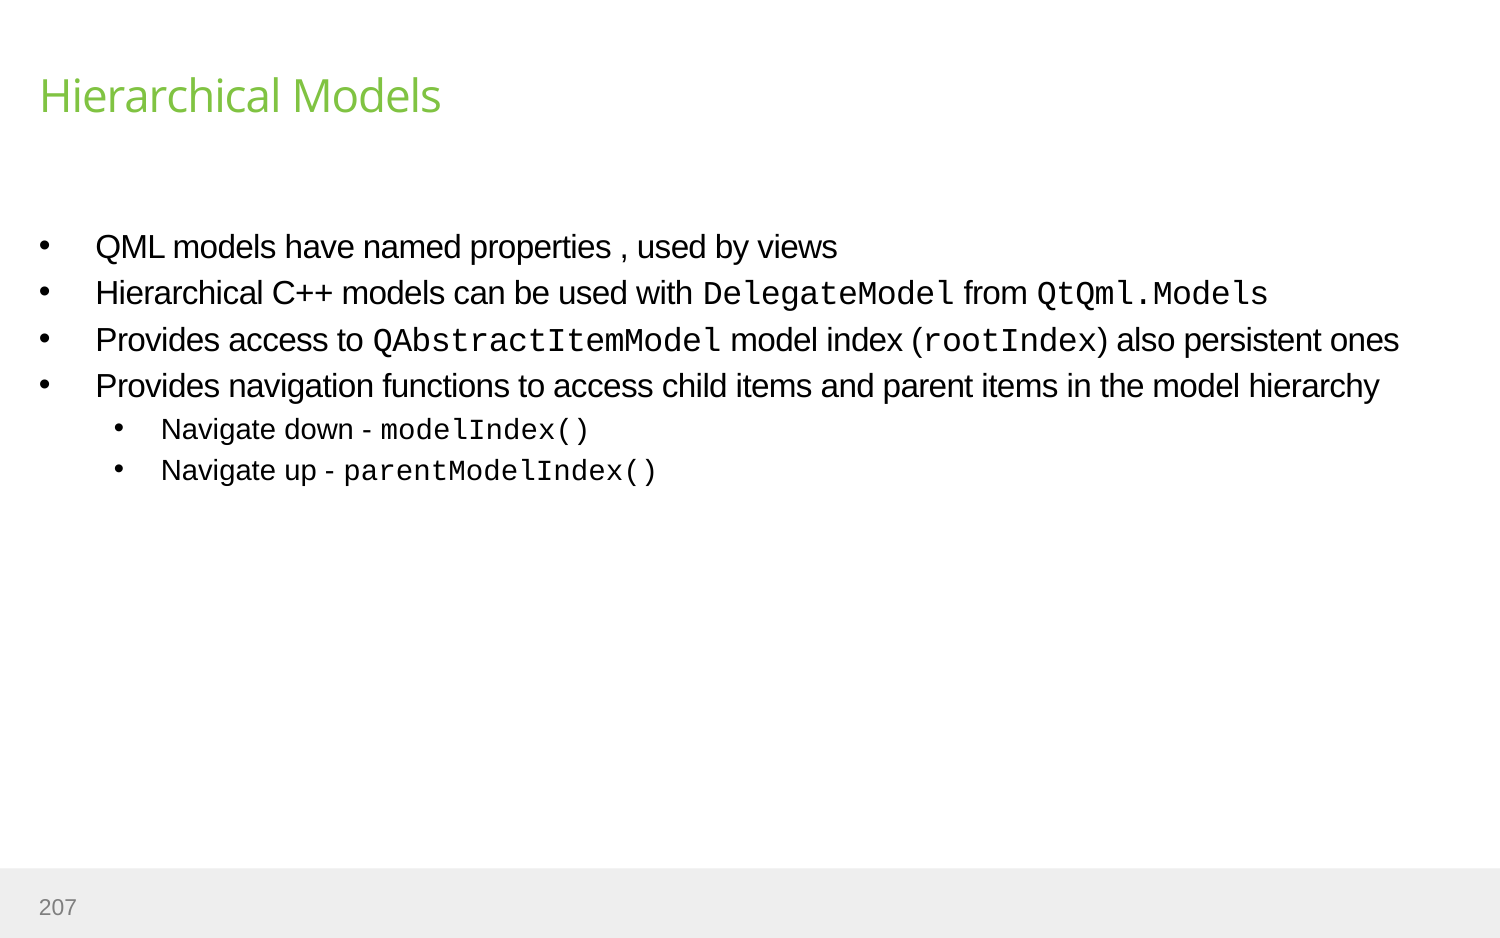

# Hierarchical Models
QML models have named properties , used by views
Hierarchical C++ models can be used with DelegateModel from QtQml.Models
Provides access to QAbstractItemModel model index (rootIndex) also persistent ones
Provides navigation functions to access child items and parent items in the model hierarchy
Navigate down - modelIndex()
Navigate up - parentModelIndex()
207